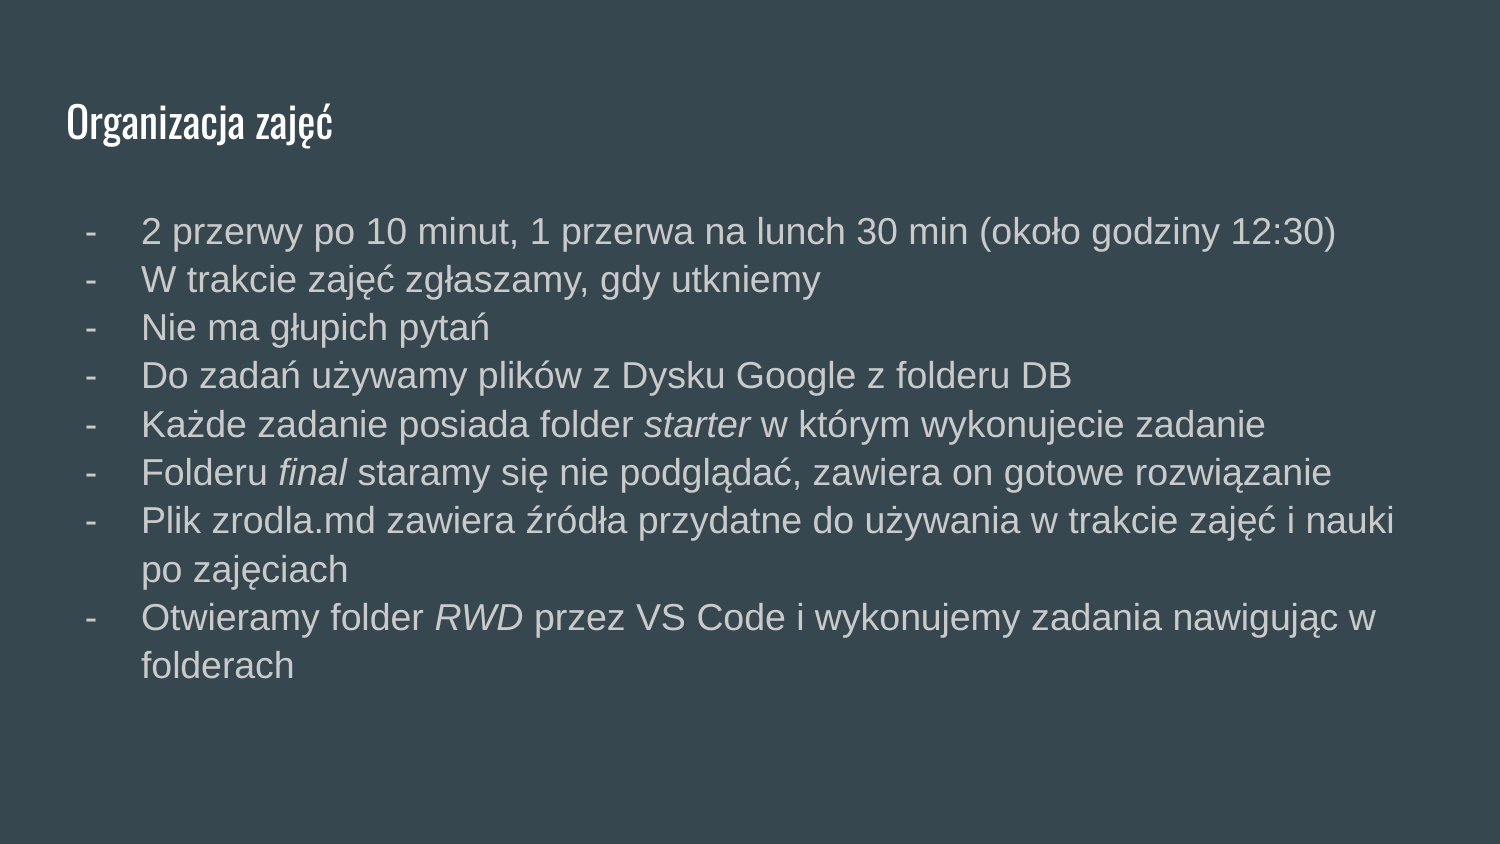

# Organizacja zajęć
2 przerwy po 10 minut, 1 przerwa na lunch 30 min (około godziny 12:30)
W trakcie zajęć zgłaszamy, gdy utkniemy
Nie ma głupich pytań
Do zadań używamy plików z Dysku Google z folderu DB
Każde zadanie posiada folder starter w którym wykonujecie zadanie
Folderu final staramy się nie podglądać, zawiera on gotowe rozwiązanie
Plik zrodla.md zawiera źródła przydatne do używania w trakcie zajęć i nauki po zajęciach
Otwieramy folder RWD przez VS Code i wykonujemy zadania nawigując w folderach